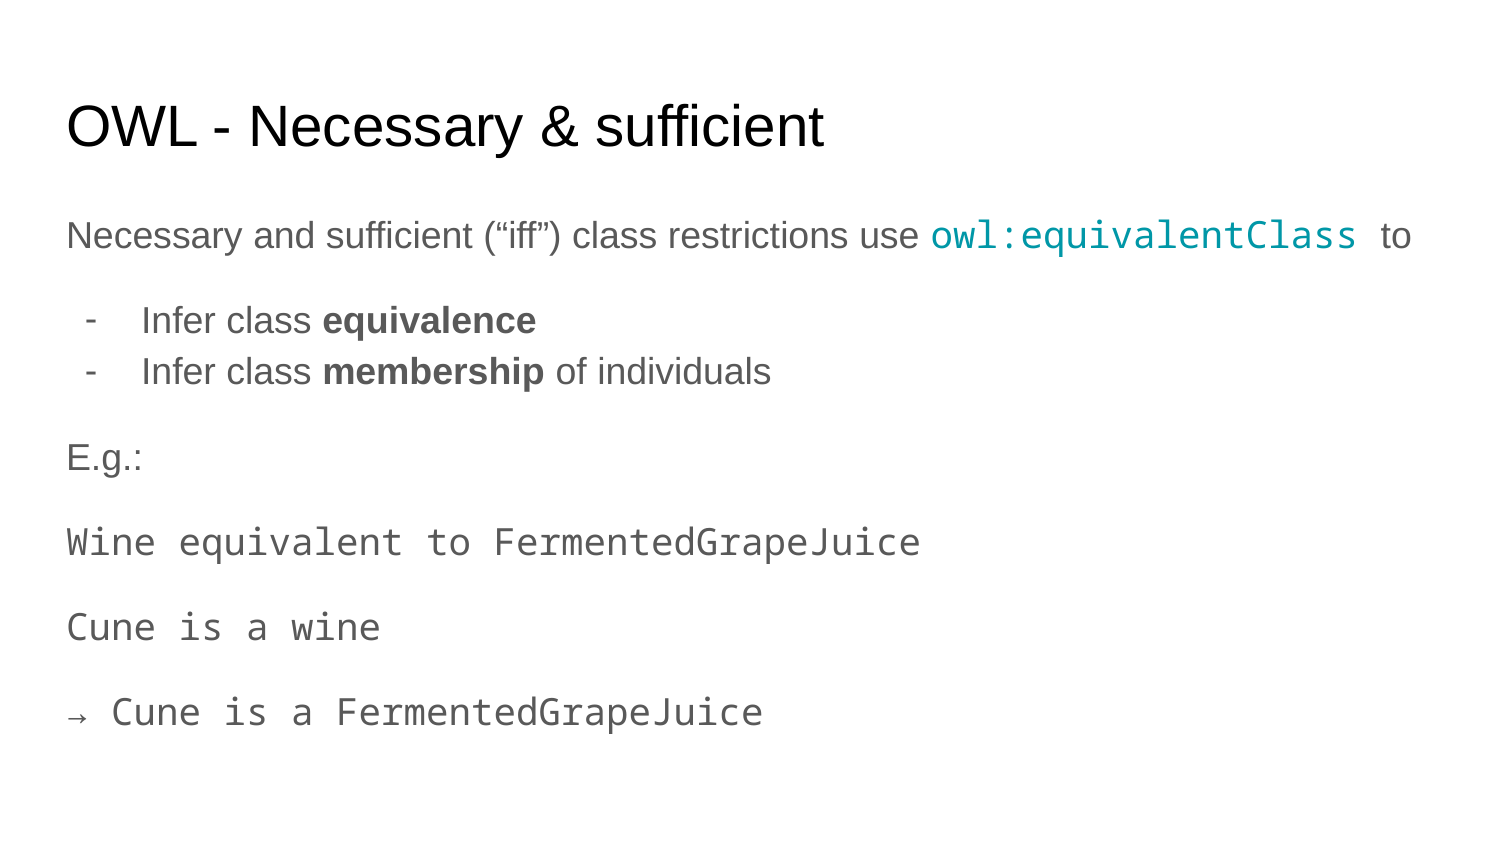

# OWL - Necessary & sufficient
Necessary and sufficient (“iff”) class restrictions use owl:equivalentClass to
Infer class equivalence
Infer class membership of individuals
E.g.:
Wine equivalent to FermentedGrapeJuice
Cune is a wine
→ Cune is a FermentedGrapeJuice